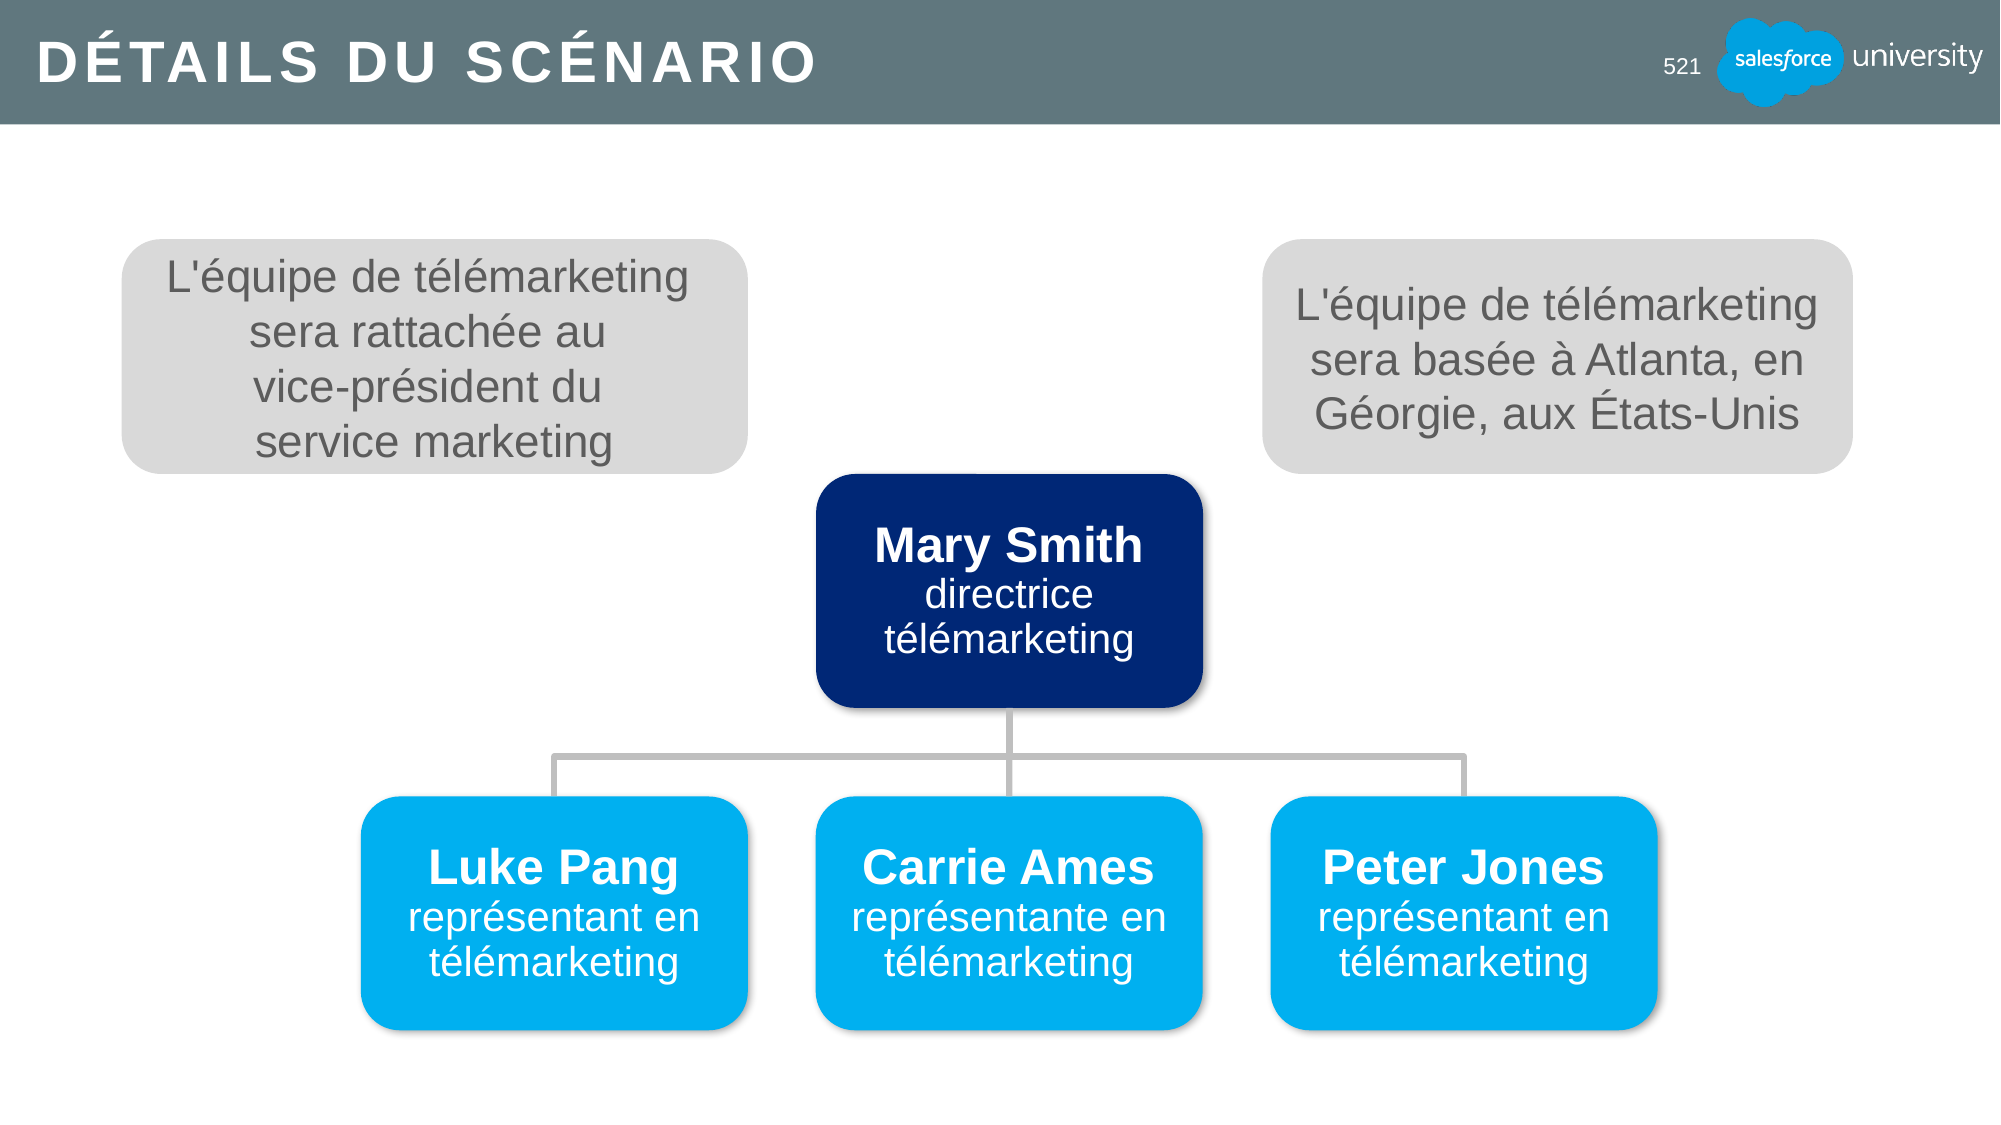

# Détails du scénario
521
L'équipe de télémarketing
sera rattachée au
vice-président du
service marketing
L'équipe de télémarketing sera basée à Atlanta, en Géorgie, aux États-Unis
Mary Smith
directrice télémarketing
Luke Pang
représentant en télémarketing
Carrie Ames représentante en télémarketing
Peter Jones représentant en télémarketing